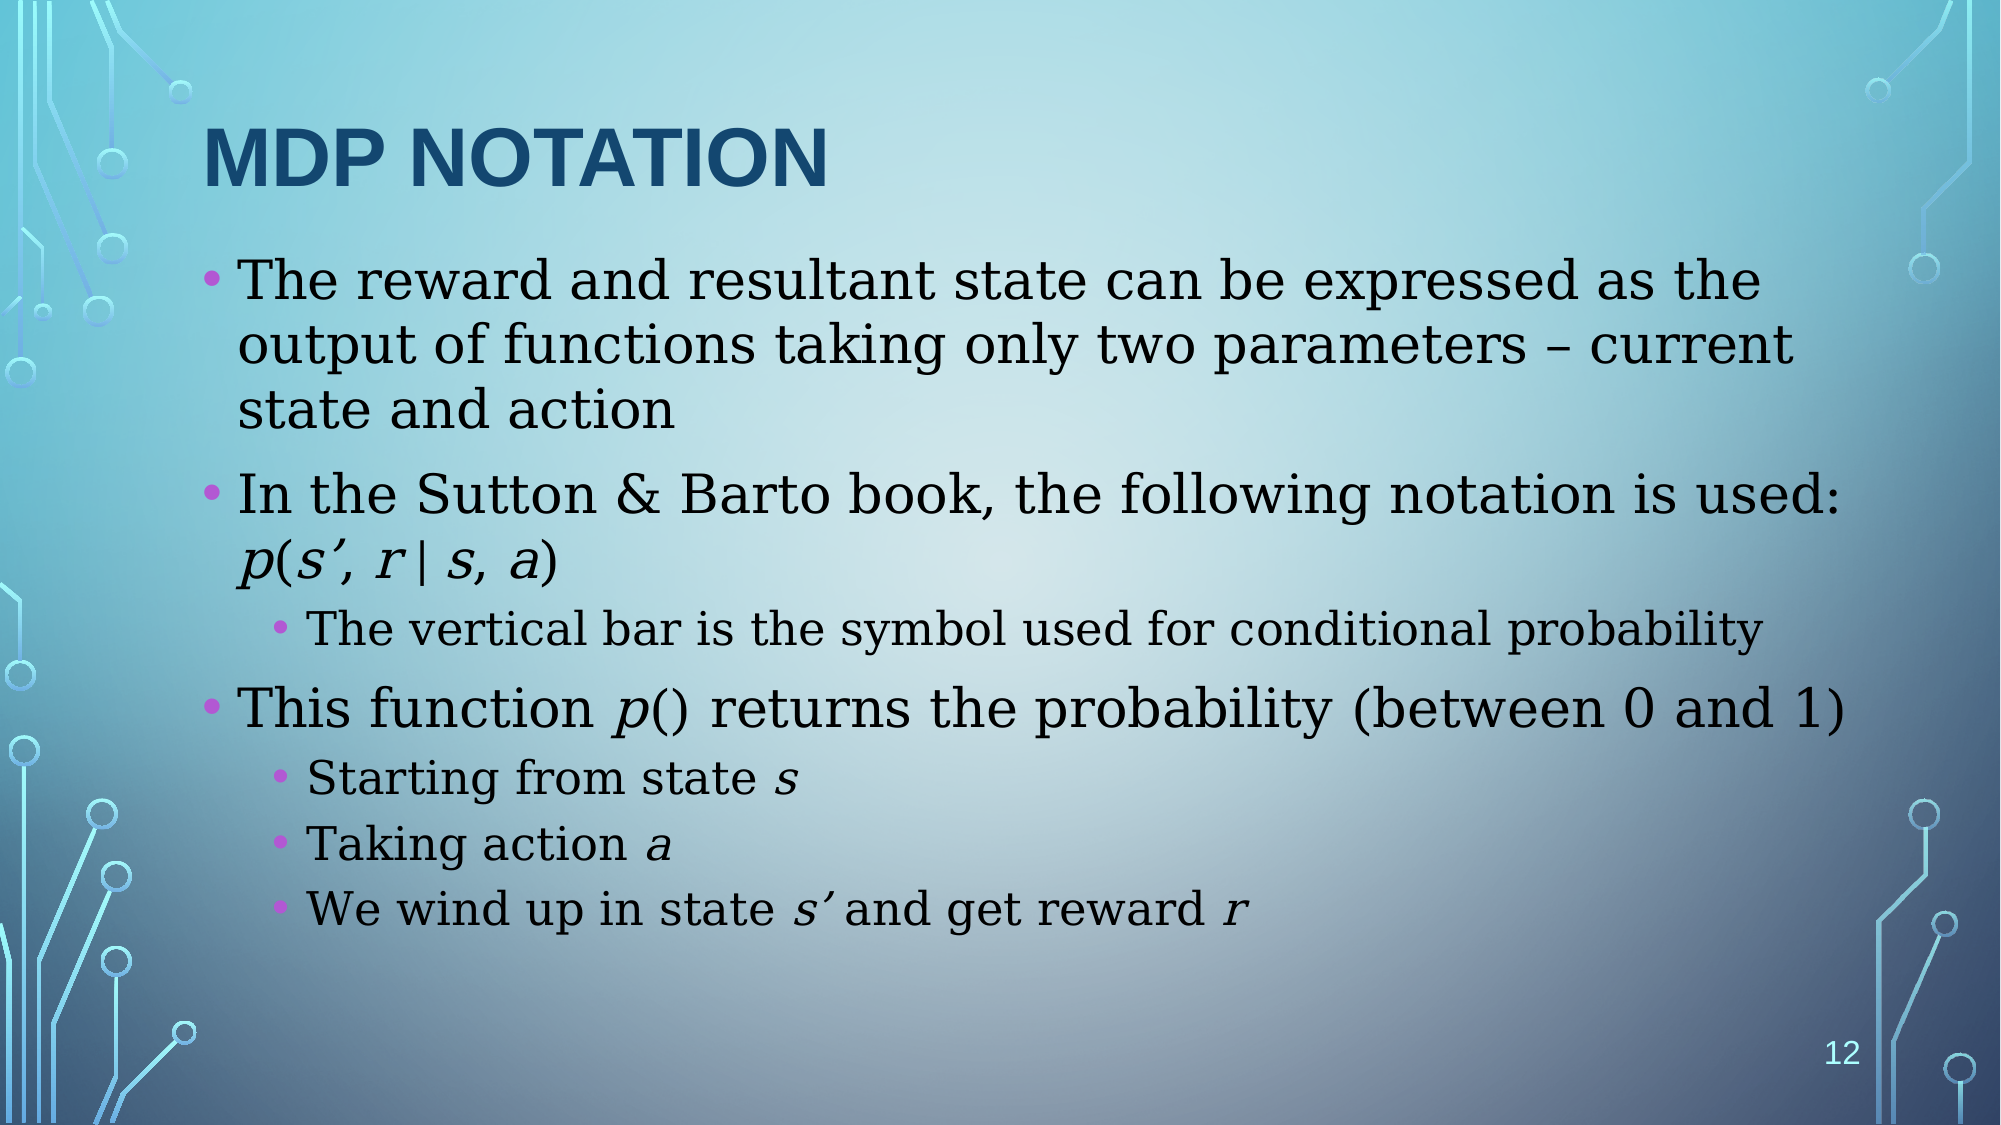

# MDP Notation
The reward and resultant state can be expressed as the output of functions taking only two parameters – current state and action
In the Sutton & Barto book, the following notation is used:
p(s’, r | s, a)
The vertical bar is the symbol used for conditional probability
This function p() returns the probability (between 0 and 1)
Starting from state s
Taking action a
We wind up in state s’ and get reward r
12